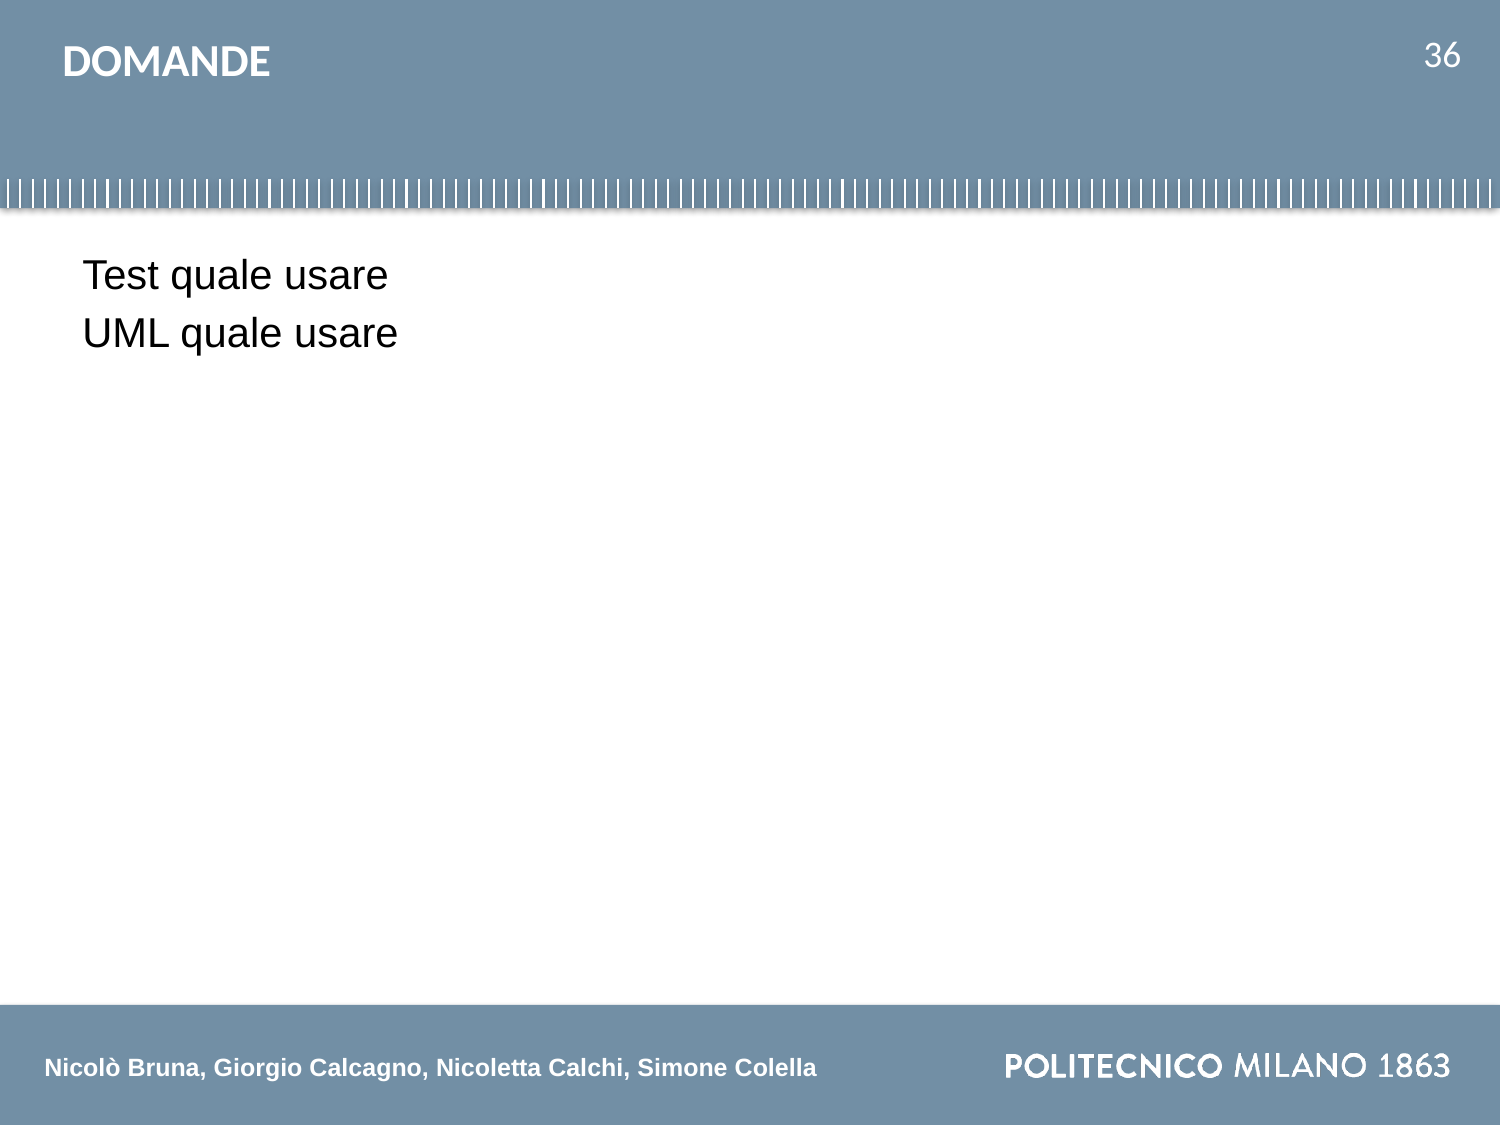

36
DOMANDE

Test quale usare
UML quale usare